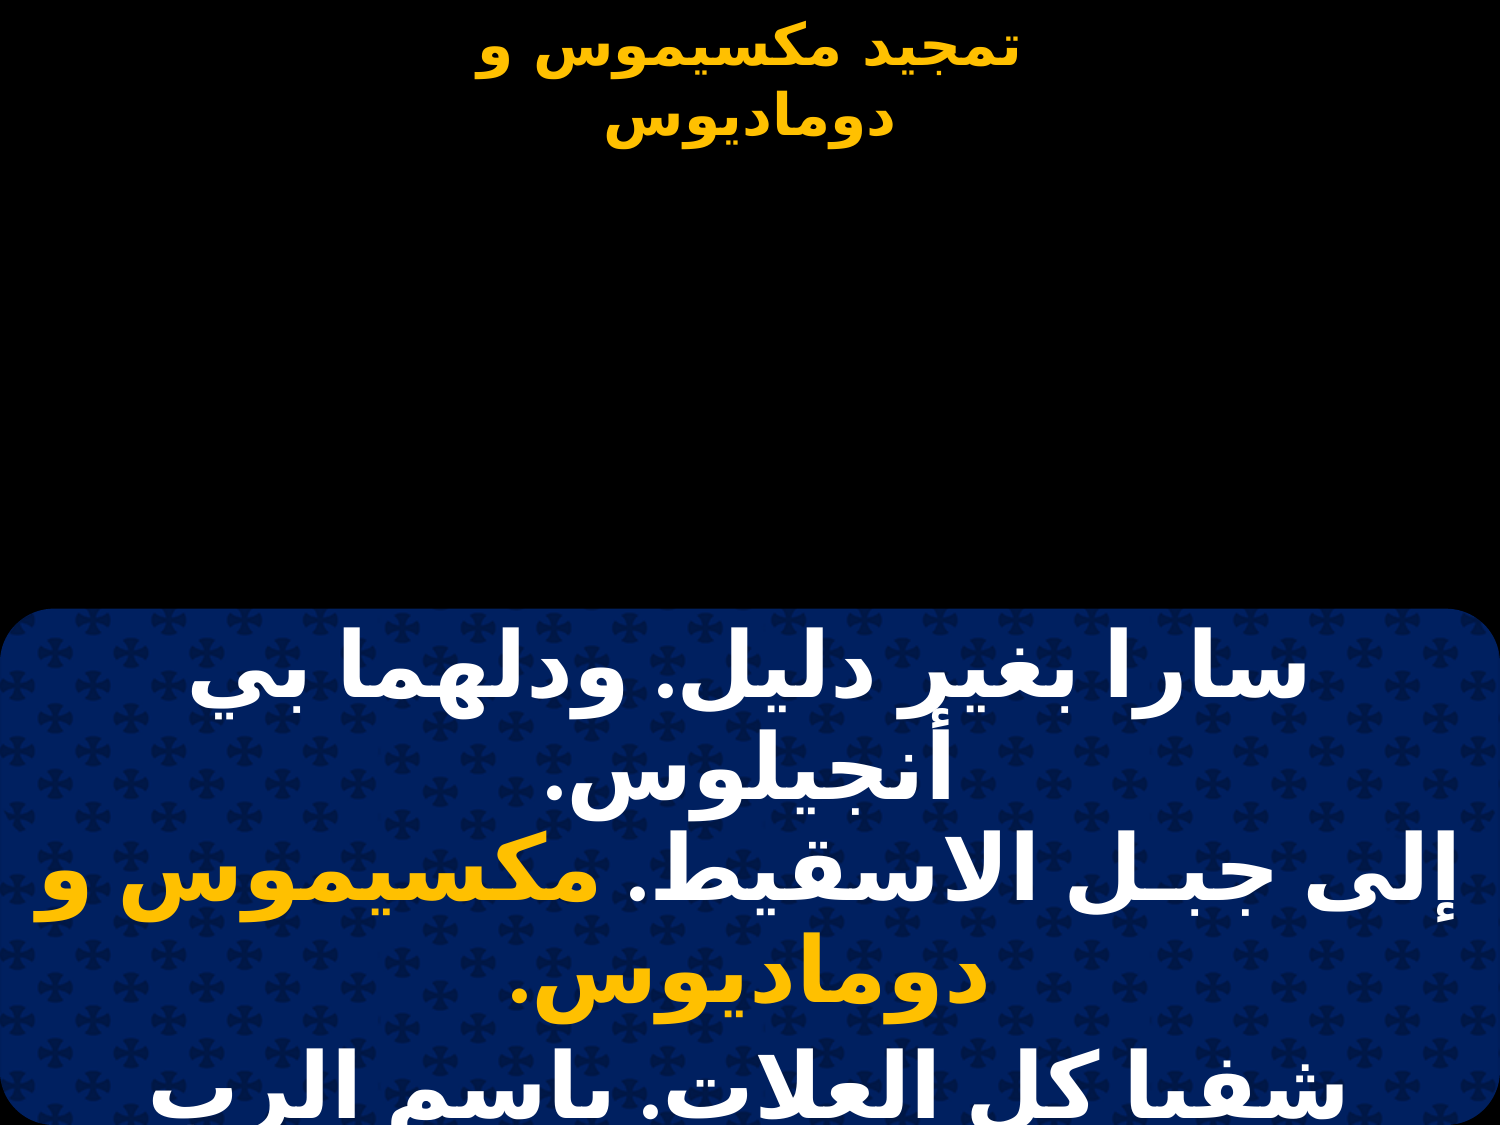

#
| سارا بغير دليل. ودلهما بي أنجيلوس. إلى جبـل الاسقيط. مكسيموس و دوماديوس. |
| --- |
| شفيا كل العلات. باسم الرب القدوس. في الشام وجبل شيهيت. مكسيموس و دوماديوس. |